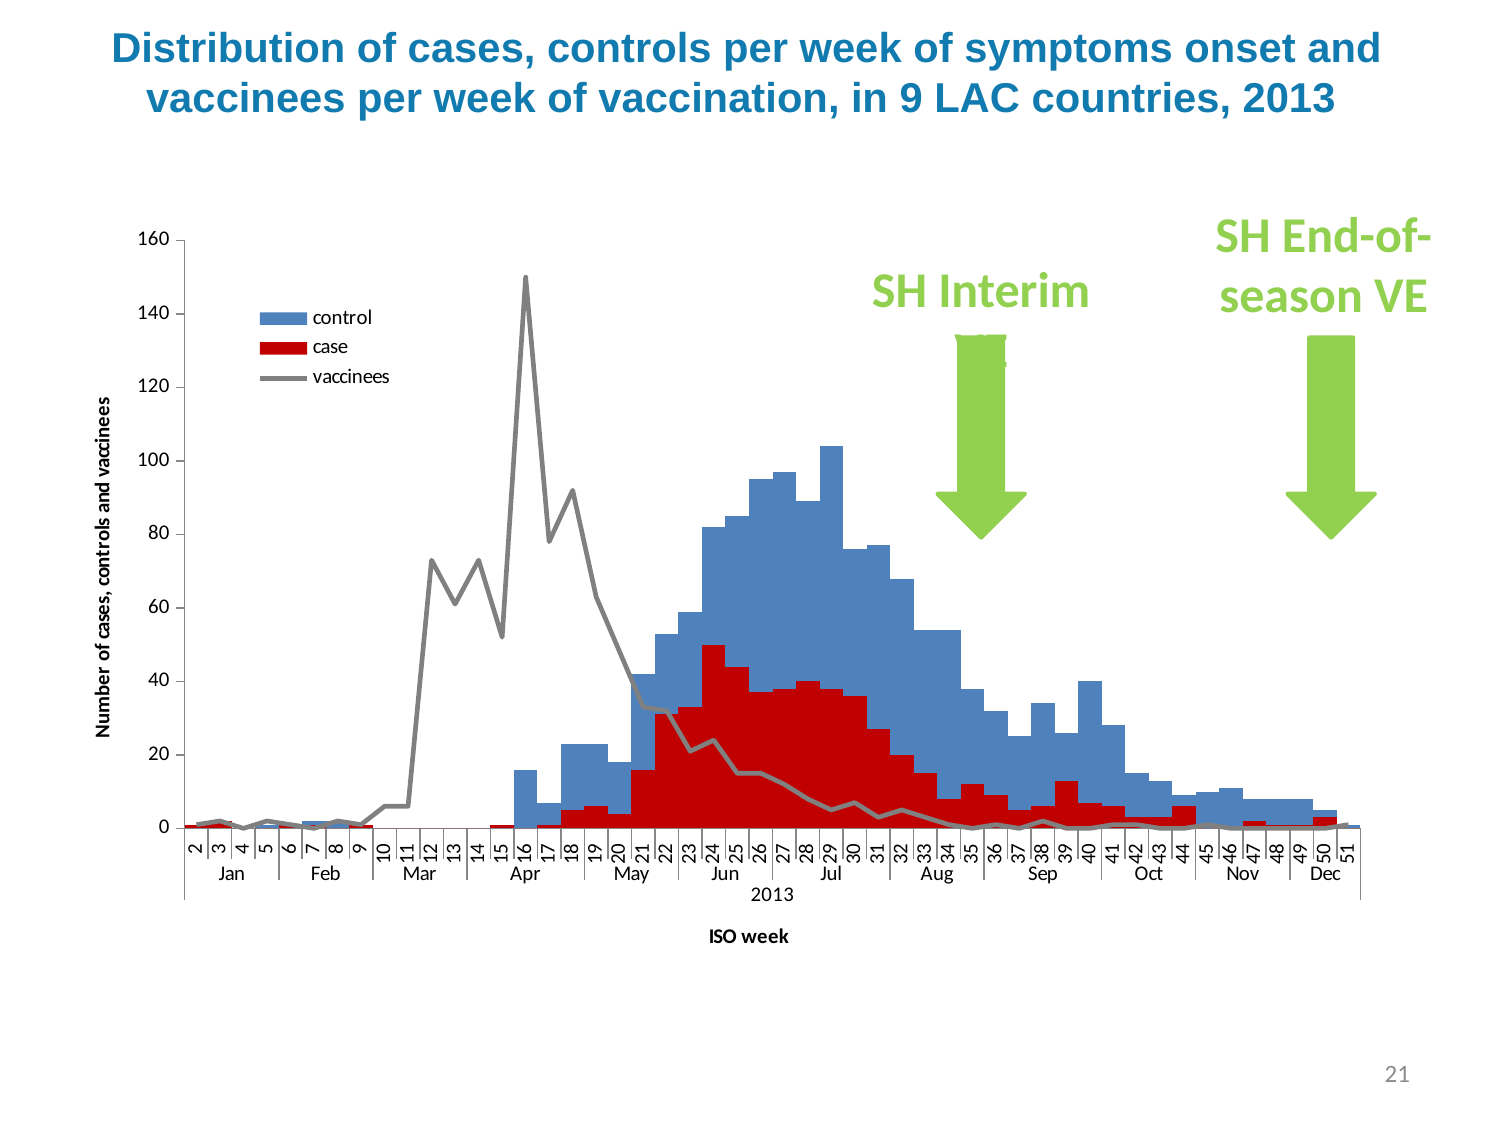

# Distribution of cases, controls per week of symptoms onset and vaccinees per week of vaccination, in 9 LAC countries, 2013
SH End-of-season VE

### Chart

| Category | control | case | vaccinees |
|---|---|---|---|
| 2 | 0.0 | 1.0 | 1.0 |
| 3 | 1.0 | 2.0 | 2.0 |
| 4 | 0.0 | 0.0 | 0.0 |
| 5 | 1.0 | 0.0 | 2.0 |
| 6 | 1.0 | 1.0 | 1.0 |
| 7 | 2.0 | 1.0 | 0.0 |
| 8 | 2.0 | 0.0 | 2.0 |
| 9 | 0.0 | 1.0 | 1.0 |
| 10 | 0.0 | 0.0 | 6.0 |
| 11 | 0.0 | 0.0 | 6.0 |
| 12 | 0.0 | 0.0 | 73.0 |
| 13 | 0.0 | 0.0 | 61.0 |
| 14 | 0.0 | 0.0 | 73.0 |
| 15 | 0.0 | 1.0 | 52.0 |
| 16 | 16.0 | 0.0 | 150.0 |
| 17 | 7.0 | 1.0 | 78.0 |
| 18 | 23.0 | 5.0 | 92.0 |
| 19 | 23.0 | 6.0 | 63.0 |
| 20 | 18.0 | 4.0 | 48.0 |
| 21 | 42.0 | 16.0 | 33.0 |
| 22 | 53.0 | 31.0 | 32.0 |
| 23 | 59.0 | 33.0 | 21.0 |
| 24 | 82.0 | 50.0 | 24.0 |
| 25 | 85.0 | 44.0 | 15.0 |
| 26 | 95.0 | 37.0 | 15.0 |
| 27 | 97.0 | 38.0 | 12.0 |
| 28 | 89.0 | 40.0 | 8.0 |
| 29 | 104.0 | 38.0 | 5.0 |
| 30 | 76.0 | 36.0 | 7.0 |
| 31 | 77.0 | 27.0 | 3.0 |
| 32 | 68.0 | 20.0 | 5.0 |
| 33 | 54.0 | 15.0 | 3.0 |
| 34 | 54.0 | 8.0 | 1.0 |
| 35 | 38.0 | 12.0 | 0.0 |
| 36 | 32.0 | 9.0 | 1.0 |
| 37 | 25.0 | 5.0 | 0.0 |
| 38 | 34.0 | 6.0 | 2.0 |
| 39 | 26.0 | 13.0 | 0.0 |
| 40 | 40.0 | 7.0 | 0.0 |
| 41 | 28.0 | 6.0 | 1.0 |
| 42 | 15.0 | 3.0 | 1.0 |
| 43 | 13.0 | 3.0 | 0.0 |
| 44 | 9.0 | 6.0 | 0.0 |
| 45 | 10.0 | 0.0 | 1.0 |
| 46 | 11.0 | 0.0 | 0.0 |
| 47 | 8.0 | 2.0 | 0.0 |
| 48 | 8.0 | 1.0 | 0.0 |
| 49 | 8.0 | 1.0 | 0.0 |
| 50 | 5.0 | 3.0 | 0.0 |
| 51 | 1.0 | 0.0 | 1.0 |
SH Interim VE

21